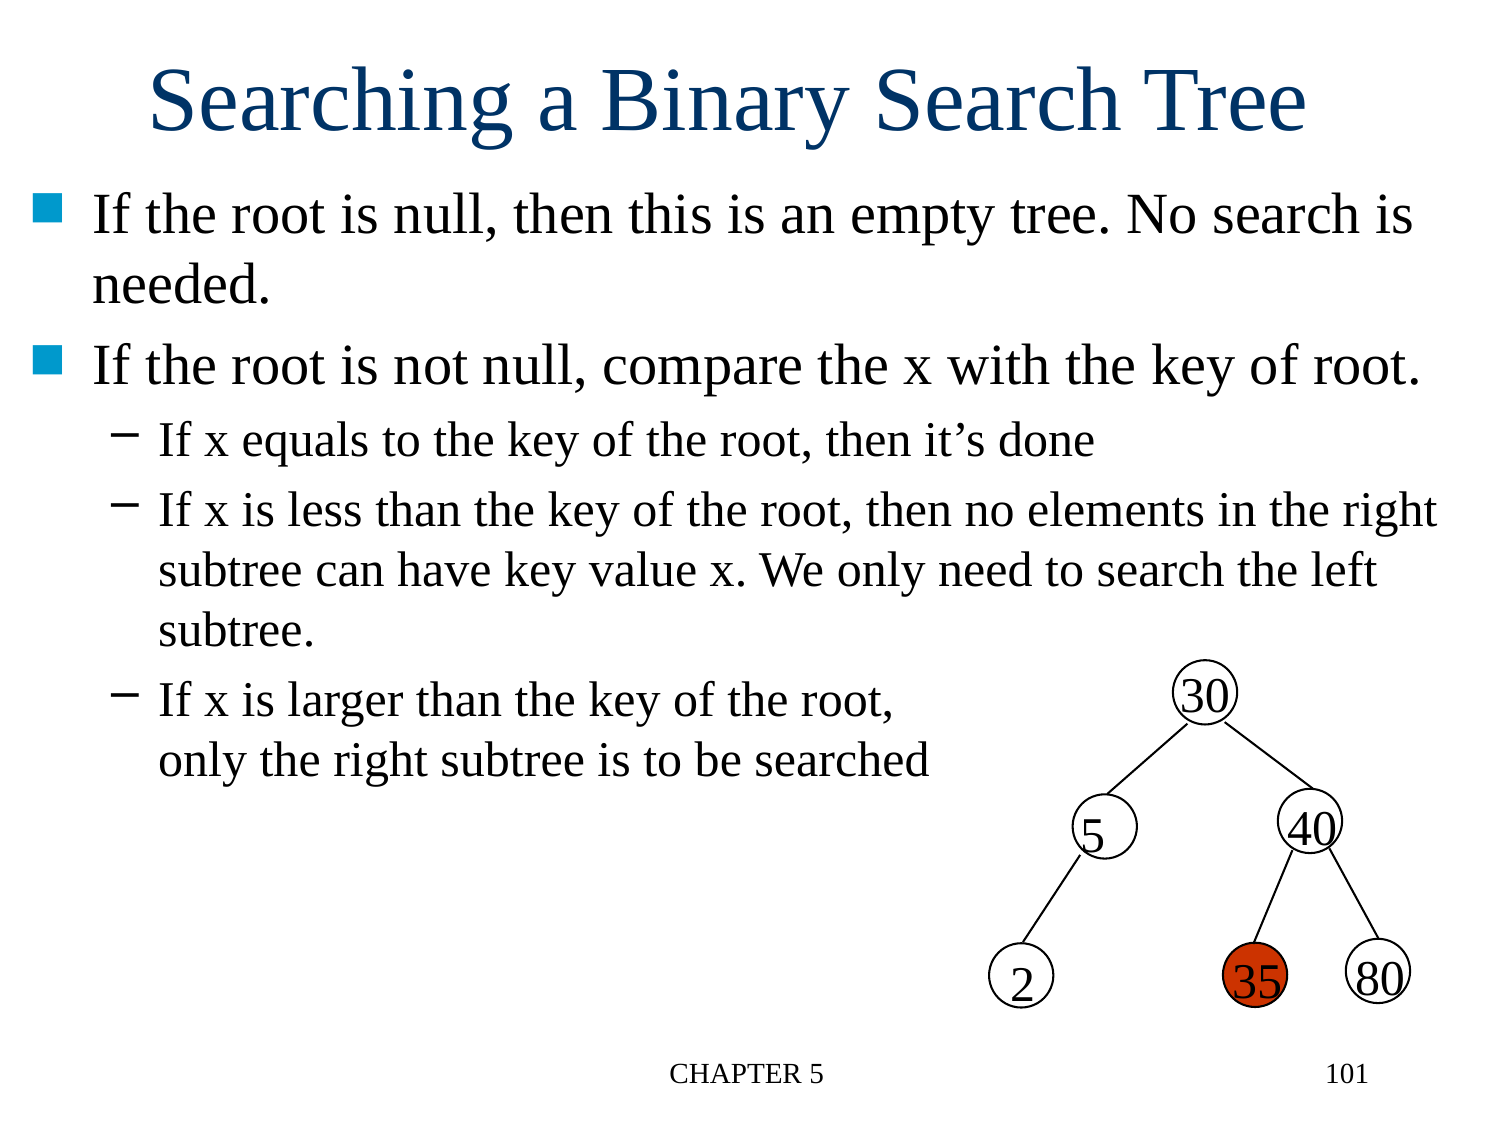

# Searching a Binary Search Tree
If the root is null, then this is an empty tree. No search is needed.
If the root is not null, compare the x with the key of root.
If x equals to the key of the root, then it’s done
If x is less than the key of the root, then no elements in the right subtree can have key value x. We only need to search the left subtree.
If x is larger than the key of the root,
only the right subtree is to be searched
30

40

5

80

35

2
CHAPTER 5
101